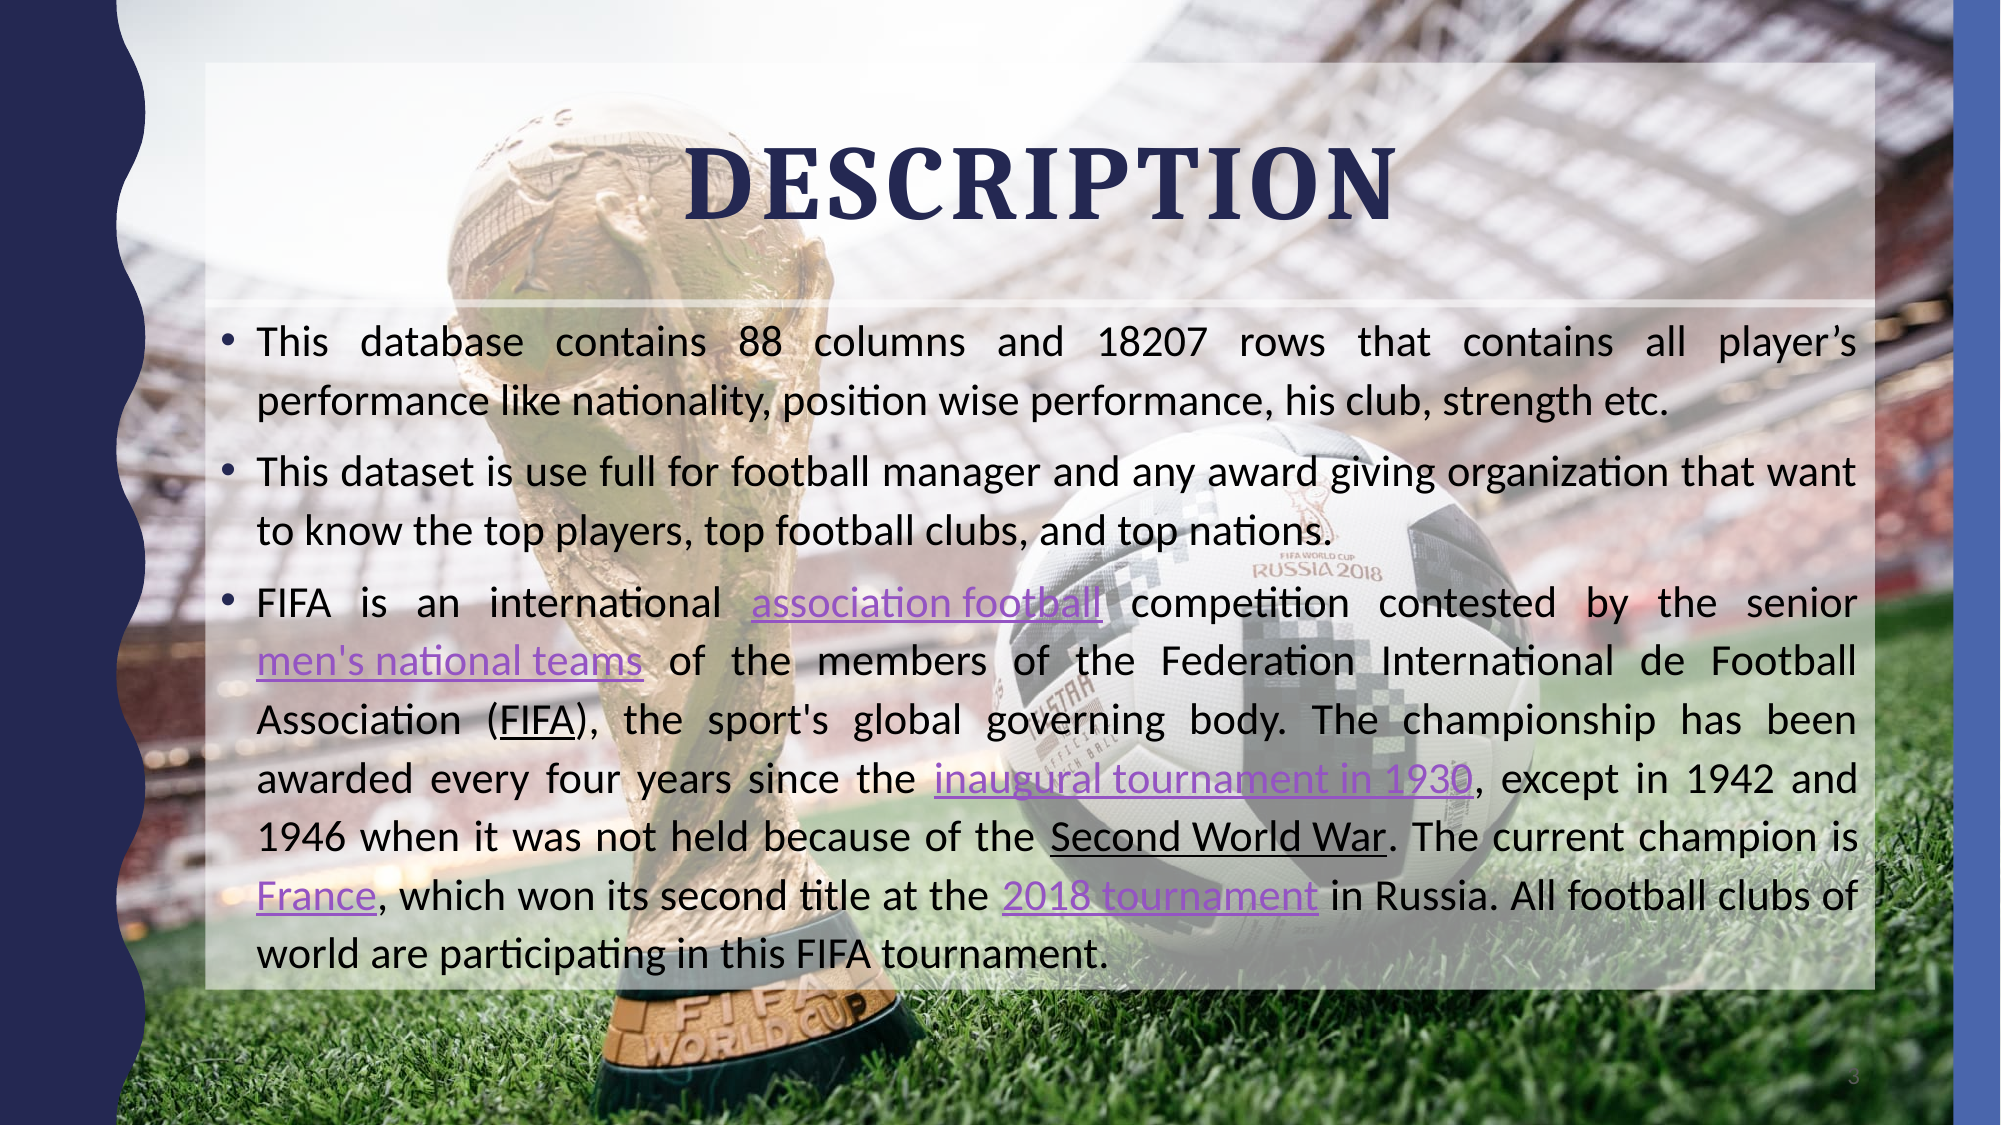

# Description
This database contains 88 columns and 18207 rows that contains all player’s performance like nationality, position wise performance, his club, strength etc.
This dataset is use full for football manager and any award giving organization that want to know the top players, top football clubs, and top nations.
FIFA is an international association football competition contested by the senior men's national teams of the members of the Federation International de Football Association (FIFA), the sport's global governing body. The championship has been awarded every four years since the inaugural tournament in 1930, except in 1942 and 1946 when it was not held because of the Second World War. The current champion is France, which won its second title at the 2018 tournament in Russia. All football clubs of world are participating in this FIFA tournament.

3